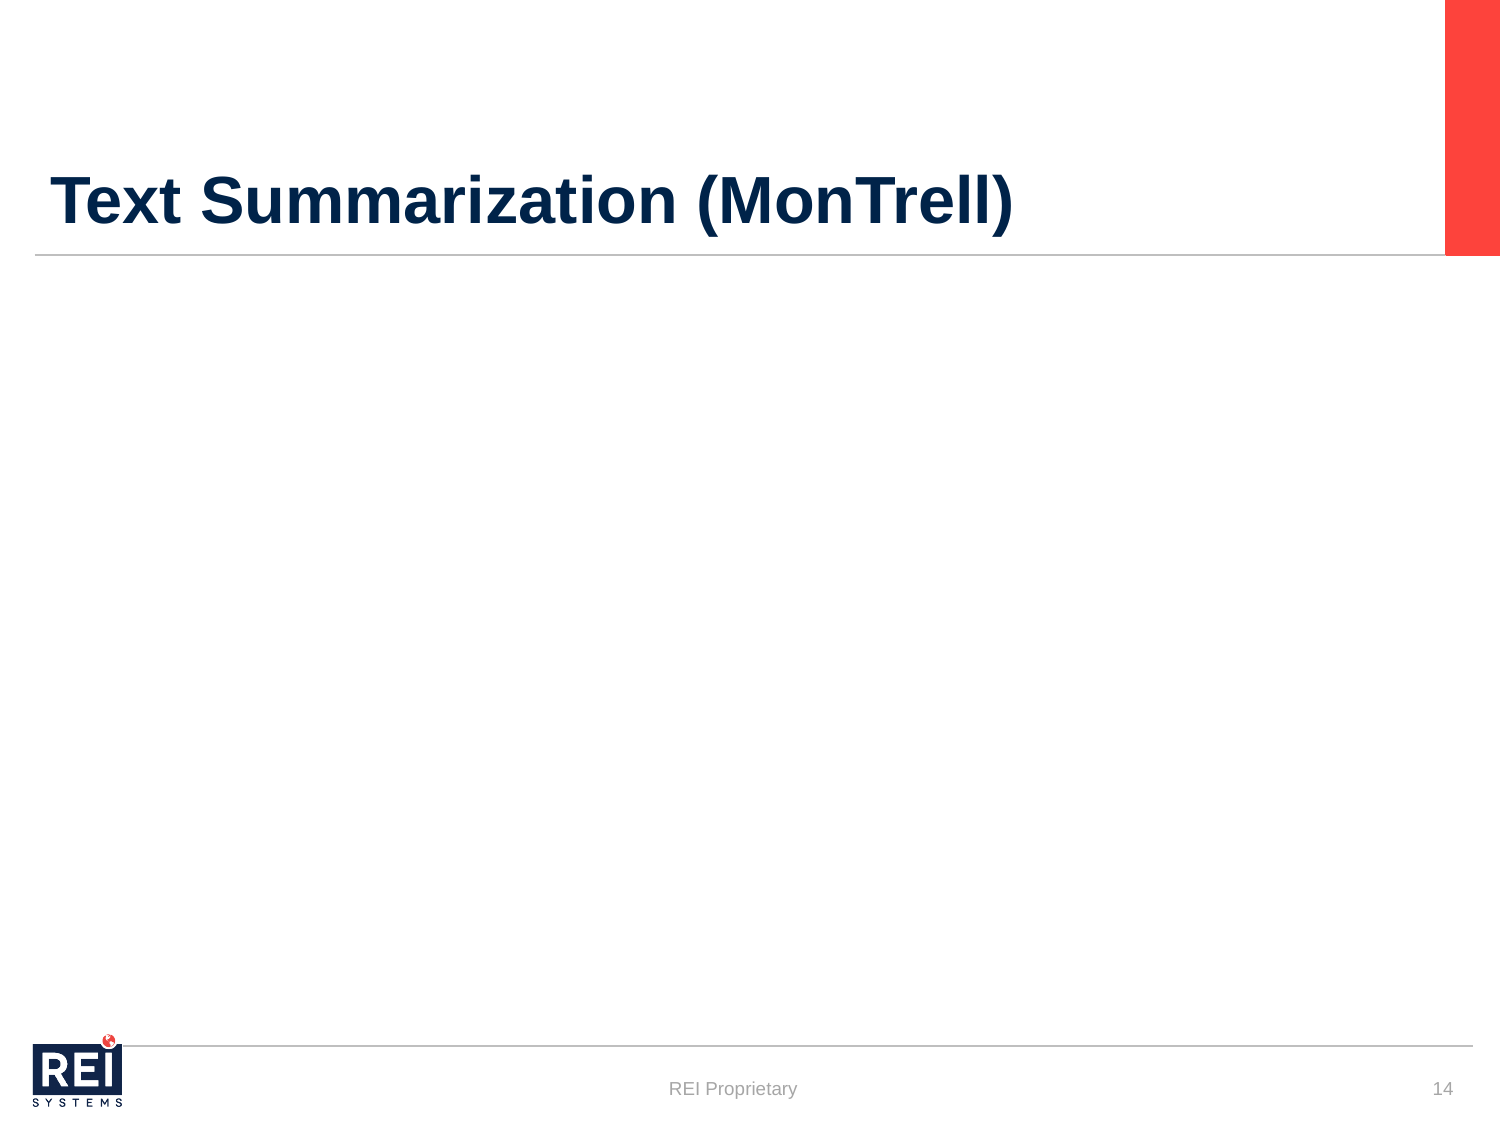

# Text Summarization (MonTrell)

       14
REI Proprietary